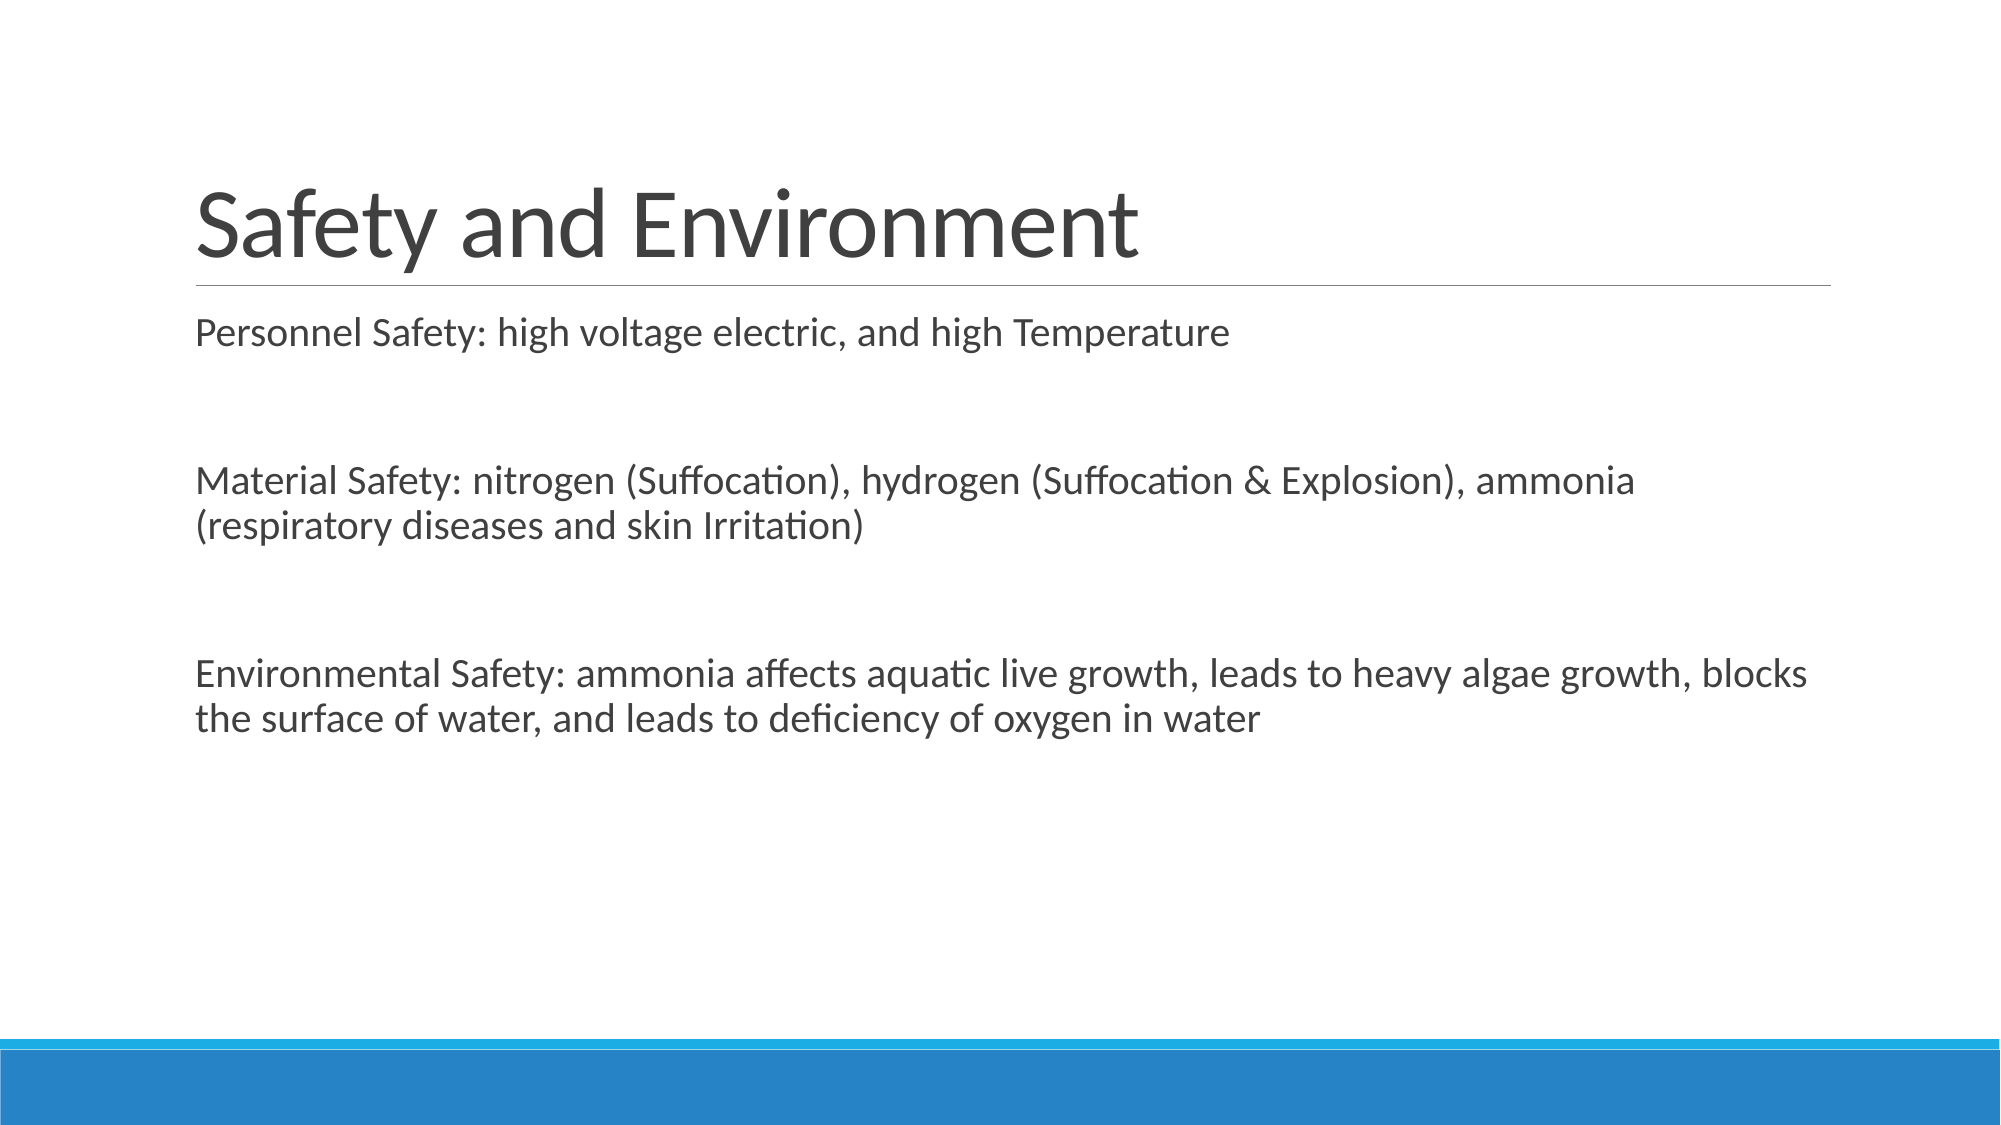

# Safety and Environment
Personnel Safety: high voltage electric, and high Temperature

Material Safety: nitrogen (Suffocation), hydrogen (Suffocation & Explosion), ammonia (respiratory diseases and skin Irritation)

Environmental Safety: ammonia affects aquatic live growth, leads to heavy algae growth, blocks the surface of water, and leads to deficiency of oxygen in water